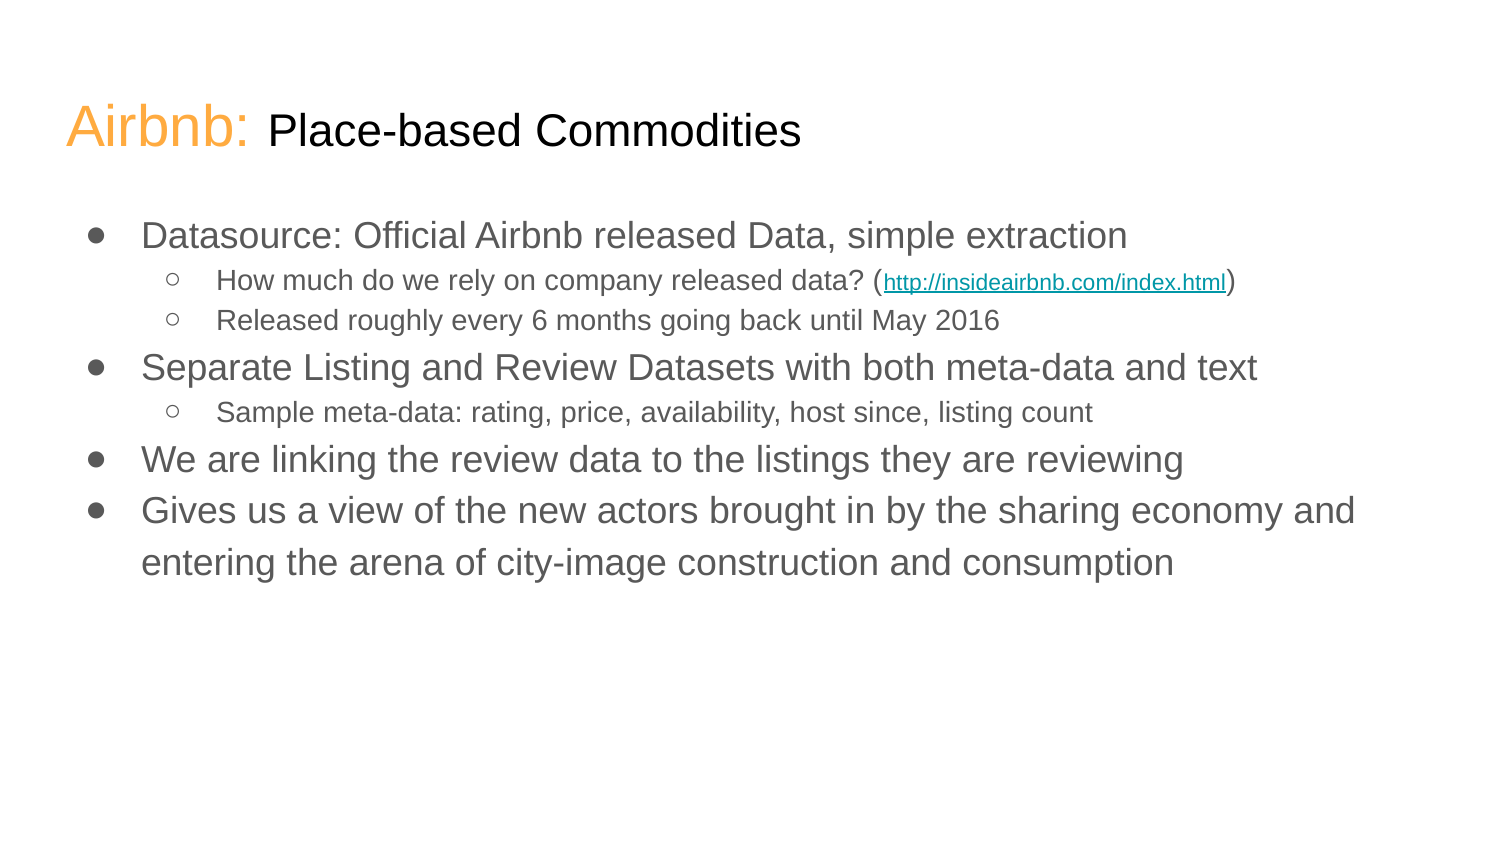

# Airbnb: Place-based Commodities
Datasource: Official Airbnb released Data, simple extraction
How much do we rely on company released data? (http://insideairbnb.com/index.html)
Released roughly every 6 months going back until May 2016
Separate Listing and Review Datasets with both meta-data and text
Sample meta-data: rating, price, availability, host since, listing count
We are linking the review data to the listings they are reviewing
Gives us a view of the new actors brought in by the sharing economy and entering the arena of city-image construction and consumption